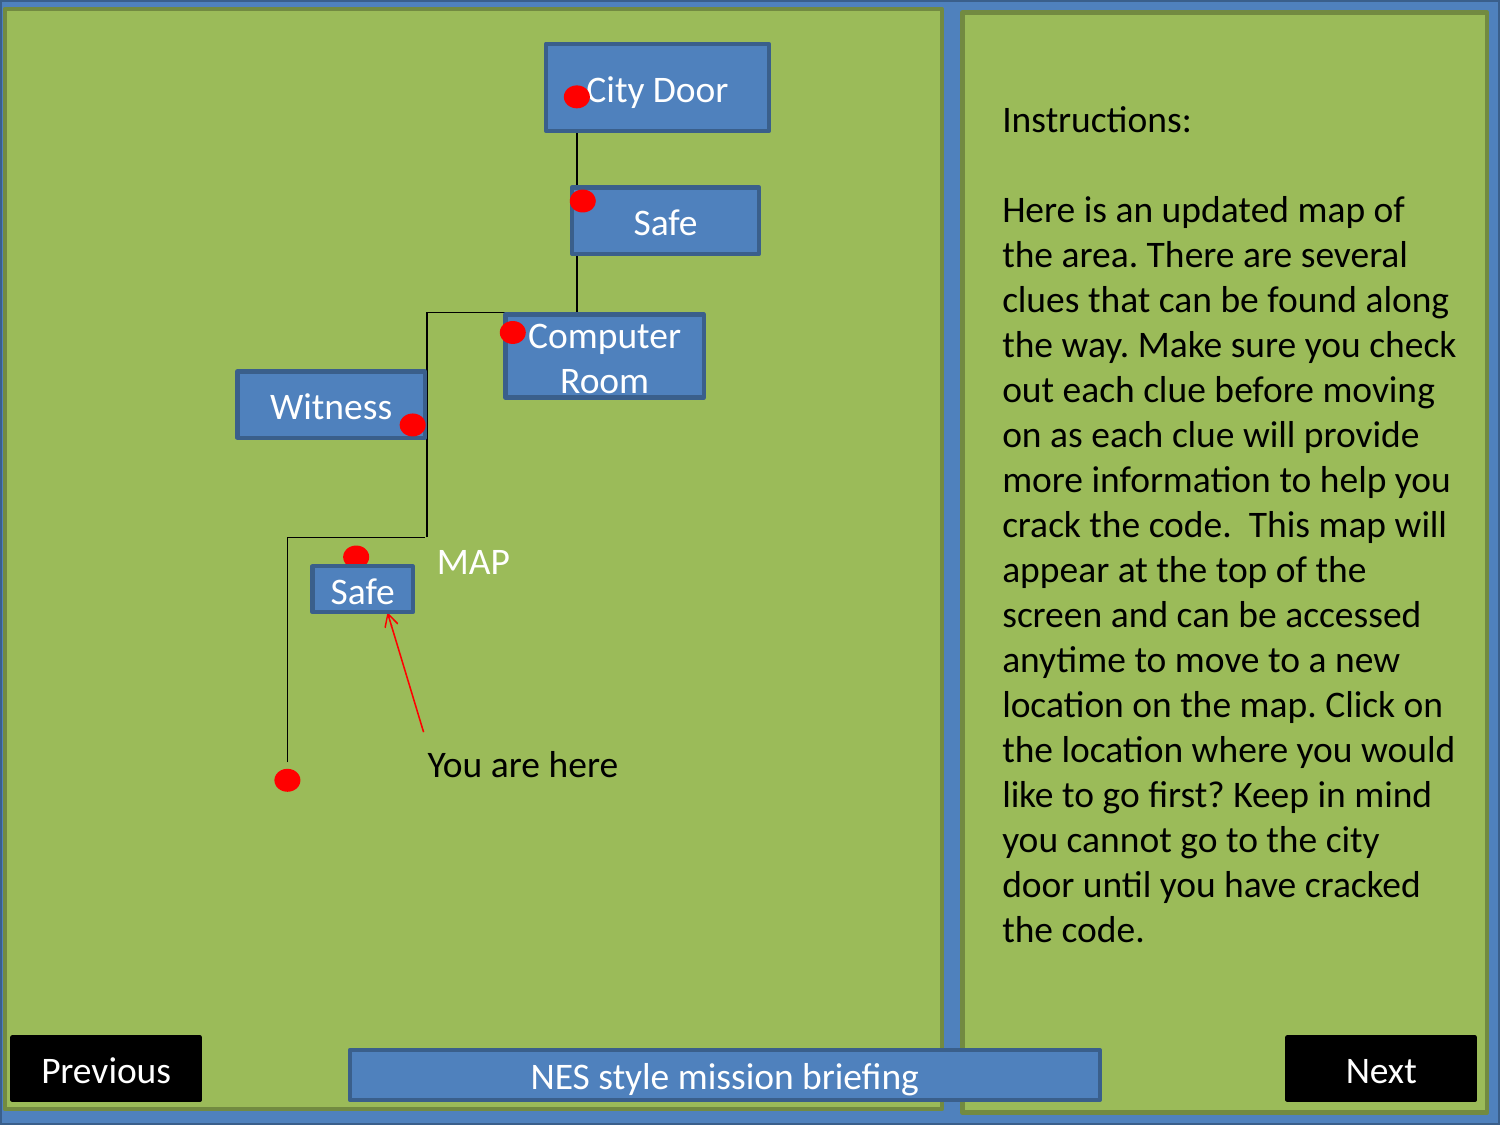

MAP

City Door
#
Map

Instructions:

Here is an updated map of the area. There are several clues that can be found along the way. Make sure you check out each clue before moving on as each clue will provide more information to help you crack the code.  This map will appear at the top of the screen and can be accessed anytime to move to a new location on the map. Click on the location where you would like to go first? Keep in mind you cannot go to the city door until you have cracked the code.
Safe

Computer Room
Computer Room

Witness

Safe
You are here

Previous
Next
NES style mission briefing